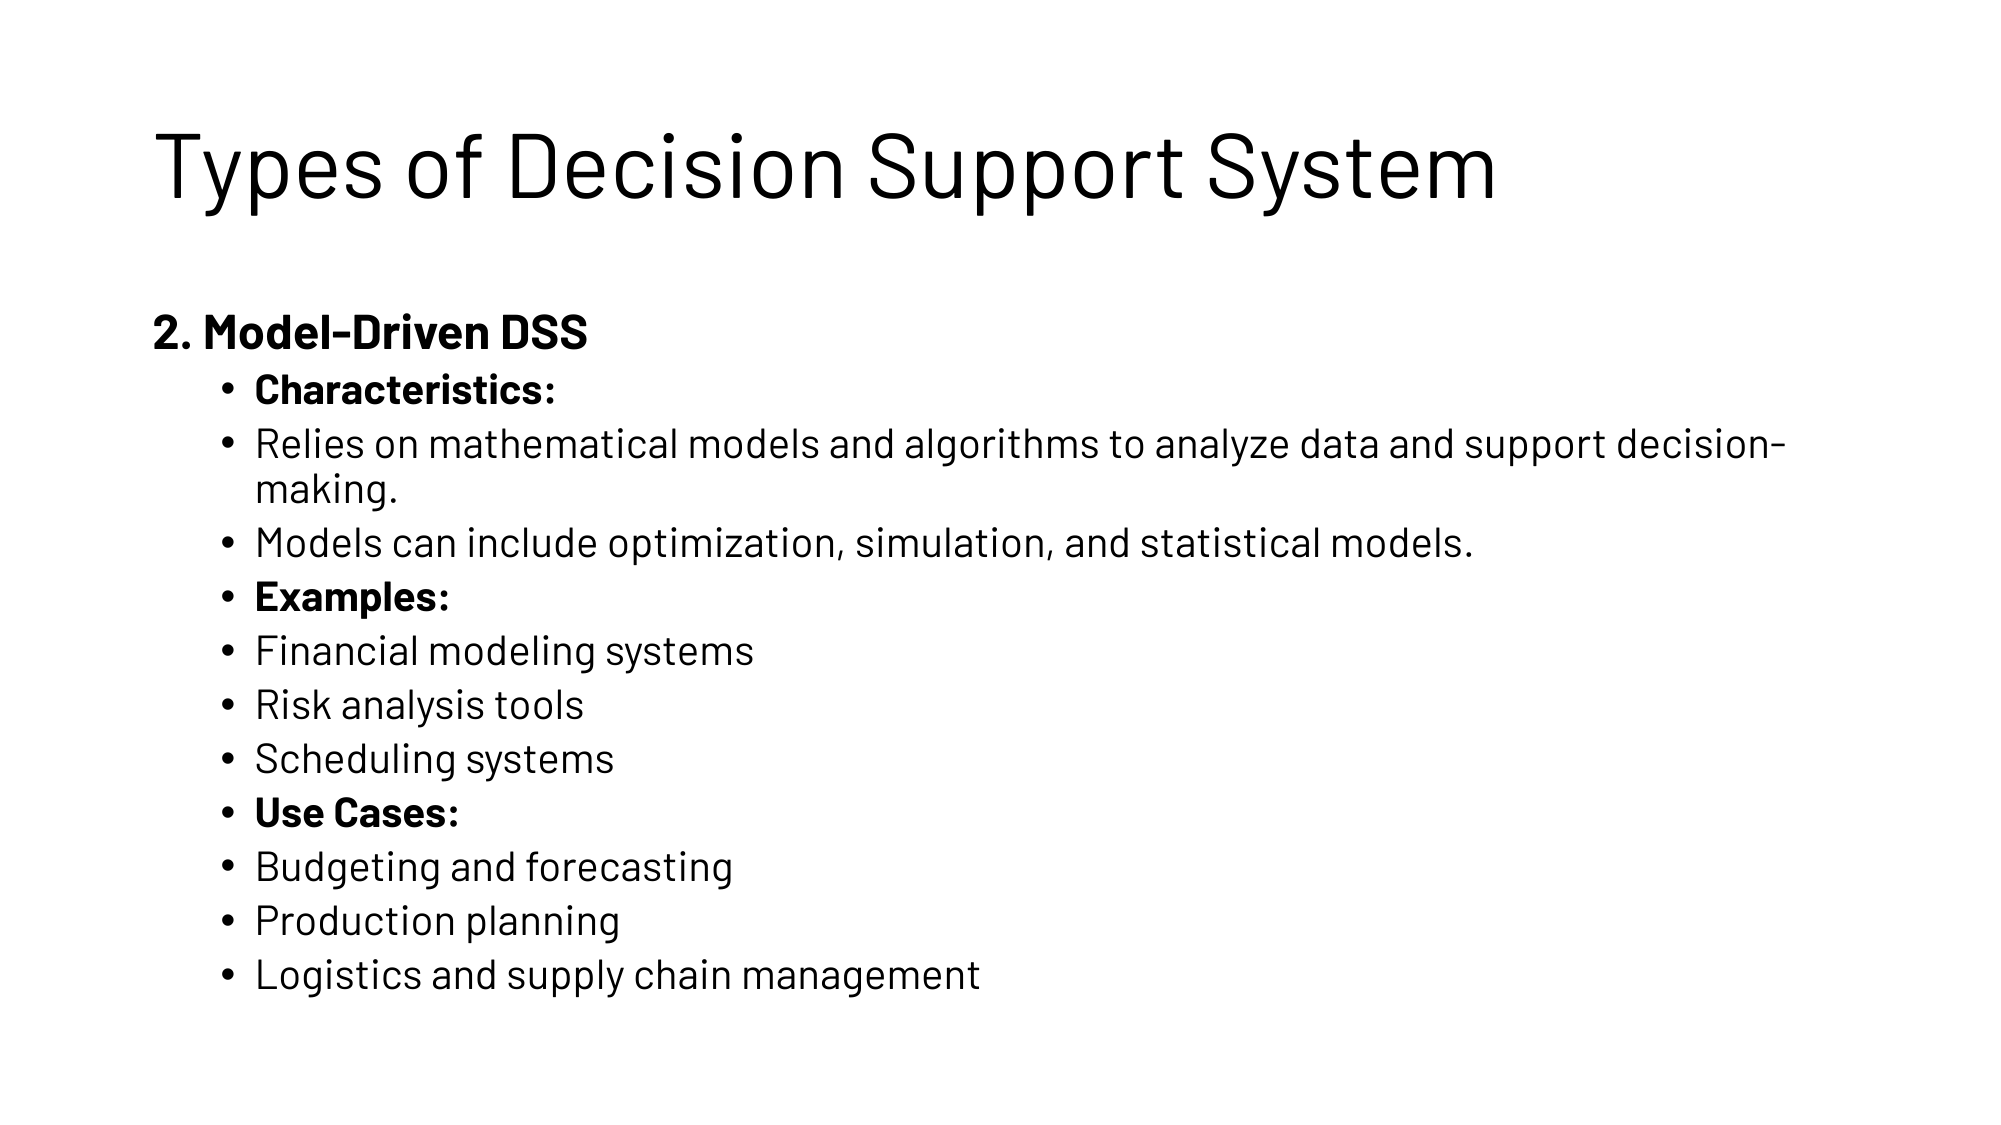

# Types of Decision Support System
2. Model-Driven DSS
Characteristics:
Relies on mathematical models and algorithms to analyze data and support decision-making.
Models can include optimization, simulation, and statistical models.
Examples:
Financial modeling systems
Risk analysis tools
Scheduling systems
Use Cases:
Budgeting and forecasting
Production planning
Logistics and supply chain management